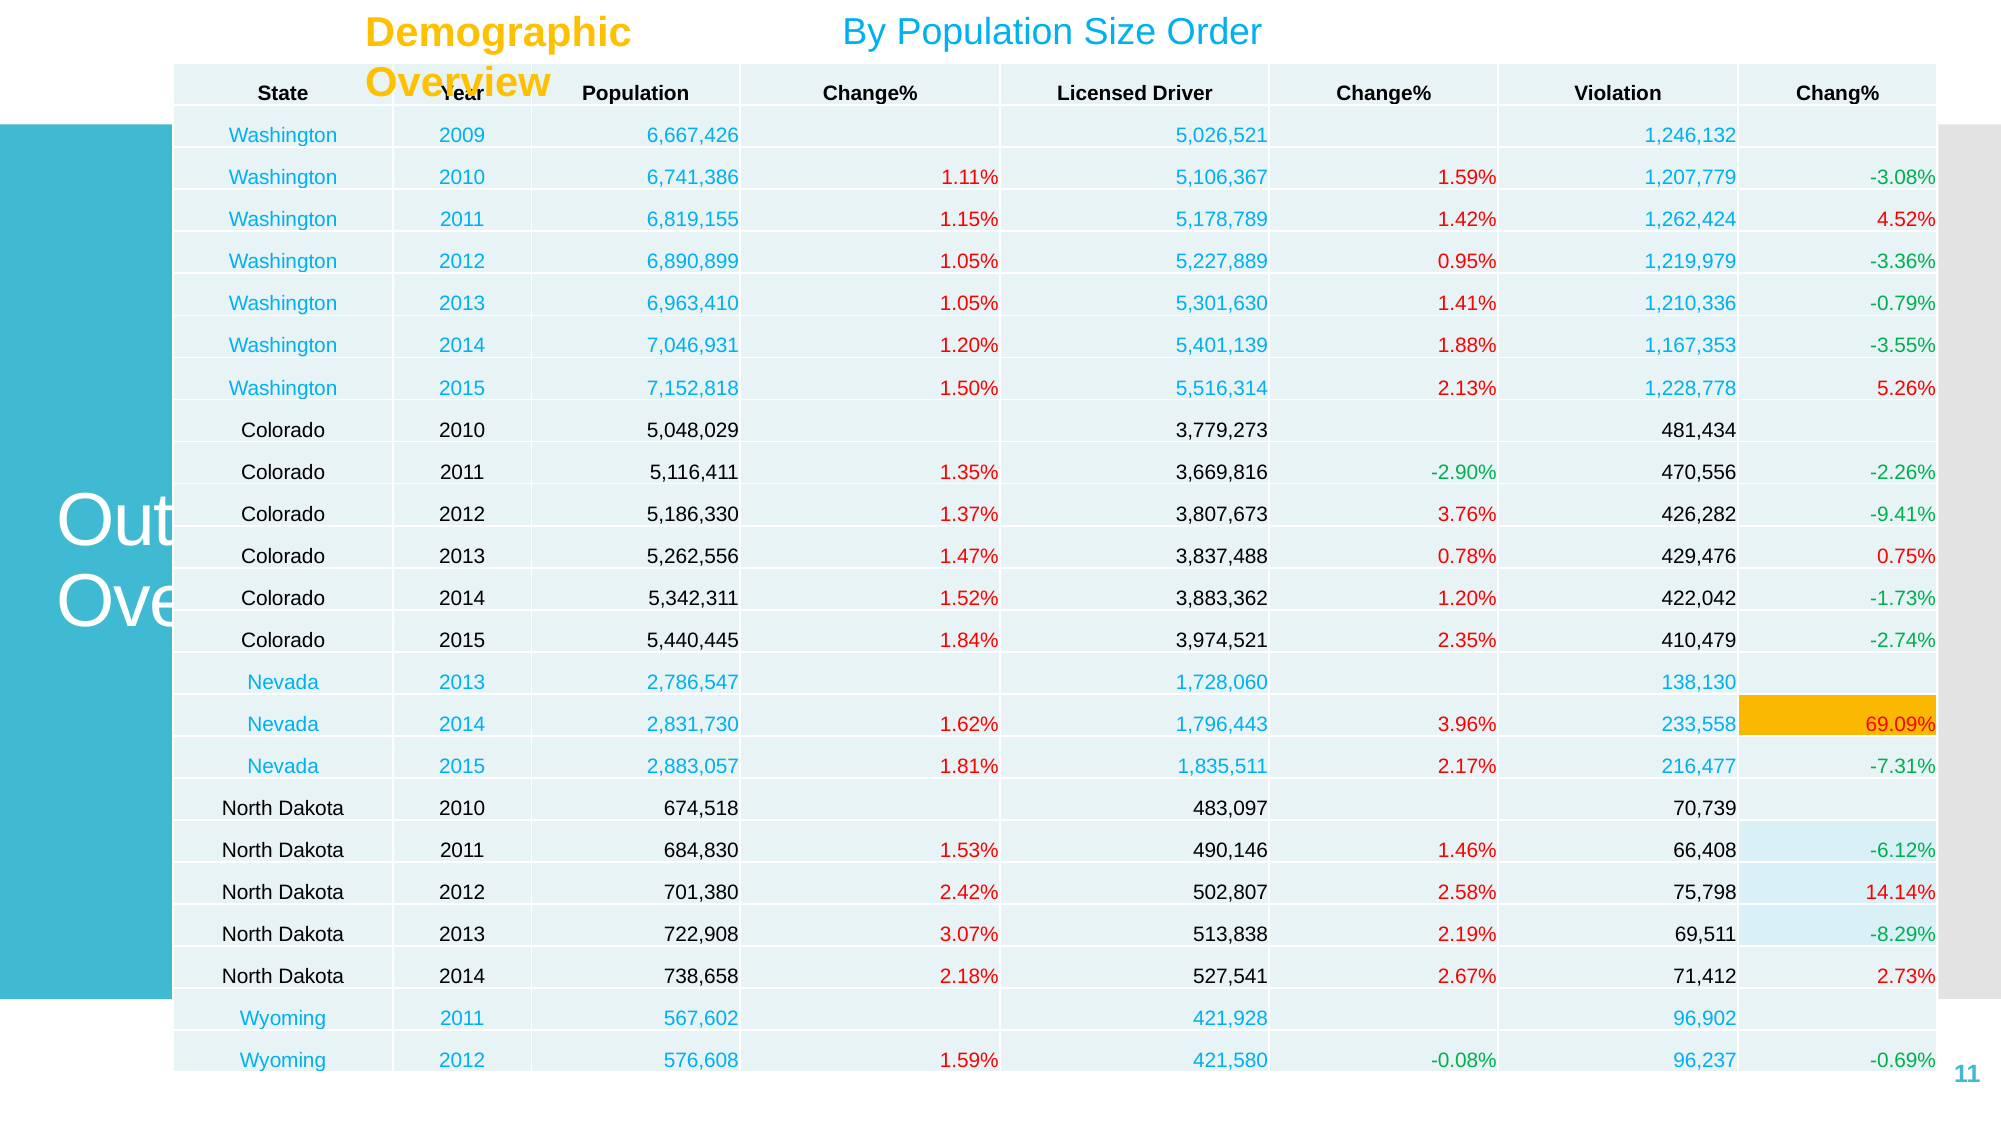

By Population Size Order
Demographic Overview
| State | Year | Population | Change% | Licensed Driver | Change% | Violation | Chang% |
| --- | --- | --- | --- | --- | --- | --- | --- |
| Washington | 2009 | 6,667,426 |  | 5,026,521 |  | 1,246,132 |  |
| Washington | 2010 | 6,741,386 | 1.11% | 5,106,367 | 1.59% | 1,207,779 | -3.08% |
| Washington | 2011 | 6,819,155 | 1.15% | 5,178,789 | 1.42% | 1,262,424 | 4.52% |
| Washington | 2012 | 6,890,899 | 1.05% | 5,227,889 | 0.95% | 1,219,979 | -3.36% |
| Washington | 2013 | 6,963,410 | 1.05% | 5,301,630 | 1.41% | 1,210,336 | -0.79% |
| Washington | 2014 | 7,046,931 | 1.20% | 5,401,139 | 1.88% | 1,167,353 | -3.55% |
| Washington | 2015 | 7,152,818 | 1.50% | 5,516,314 | 2.13% | 1,228,778 | 5.26% |
| Colorado | 2010 | 5,048,029 |  | 3,779,273 |  | 481,434 |  |
| Colorado | 2011 | 5,116,411 | 1.35% | 3,669,816 | -2.90% | 470,556 | -2.26% |
| Colorado | 2012 | 5,186,330 | 1.37% | 3,807,673 | 3.76% | 426,282 | -9.41% |
| Colorado | 2013 | 5,262,556 | 1.47% | 3,837,488 | 0.78% | 429,476 | 0.75% |
| Colorado | 2014 | 5,342,311 | 1.52% | 3,883,362 | 1.20% | 422,042 | -1.73% |
| Colorado | 2015 | 5,440,445 | 1.84% | 3,974,521 | 2.35% | 410,479 | -2.74% |
| Nevada | 2013 | 2,786,547 |  | 1,728,060 |  | 138,130 |  |
| Nevada | 2014 | 2,831,730 | 1.62% | 1,796,443 | 3.96% | 233,558 | 69.09% |
| Nevada | 2015 | 2,883,057 | 1.81% | 1,835,511 | 2.17% | 216,477 | -7.31% |
| North Dakota | 2010 | 674,518 |  | 483,097 |  | 70,739 |  |
| North Dakota | 2011 | 684,830 | 1.53% | 490,146 | 1.46% | 66,408 | -6.12% |
| North Dakota | 2012 | 701,380 | 2.42% | 502,807 | 2.58% | 75,798 | 14.14% |
| North Dakota | 2013 | 722,908 | 3.07% | 513,838 | 2.19% | 69,511 | -8.29% |
| North Dakota | 2014 | 738,658 | 2.18% | 527,541 | 2.67% | 71,412 | 2.73% |
| Wyoming | 2011 | 567,602 |  | 421,928 |  | 96,902 |  |
| Wyoming | 2012 | 576,608 | 1.59% | 421,580 | -0.08% | 96,237 | -0.69% |
# Outcomes Overview
11